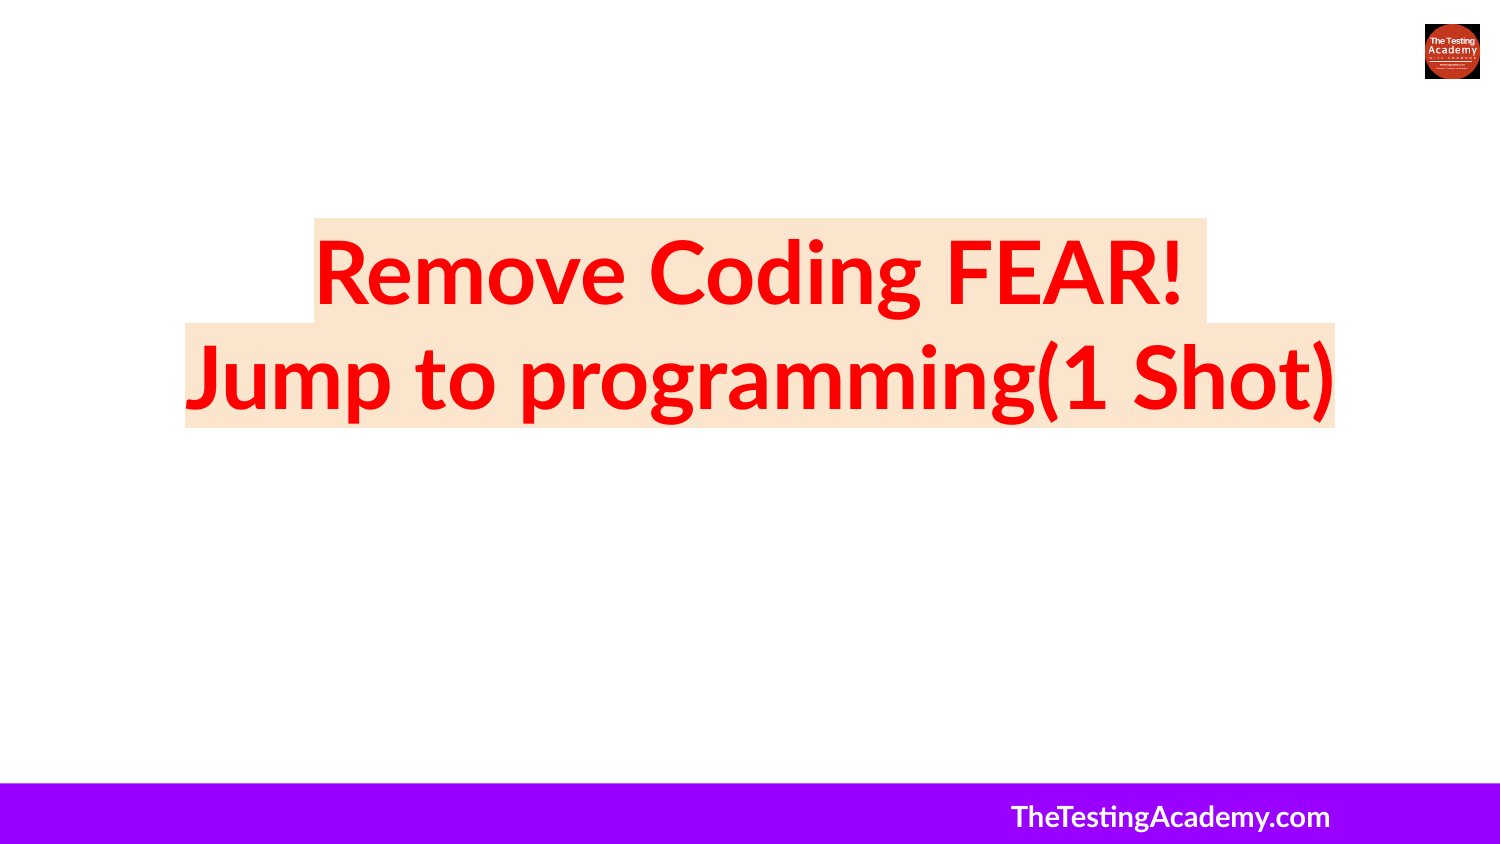

# Remove Coding FEAR! Jump to programming(1 Shot)